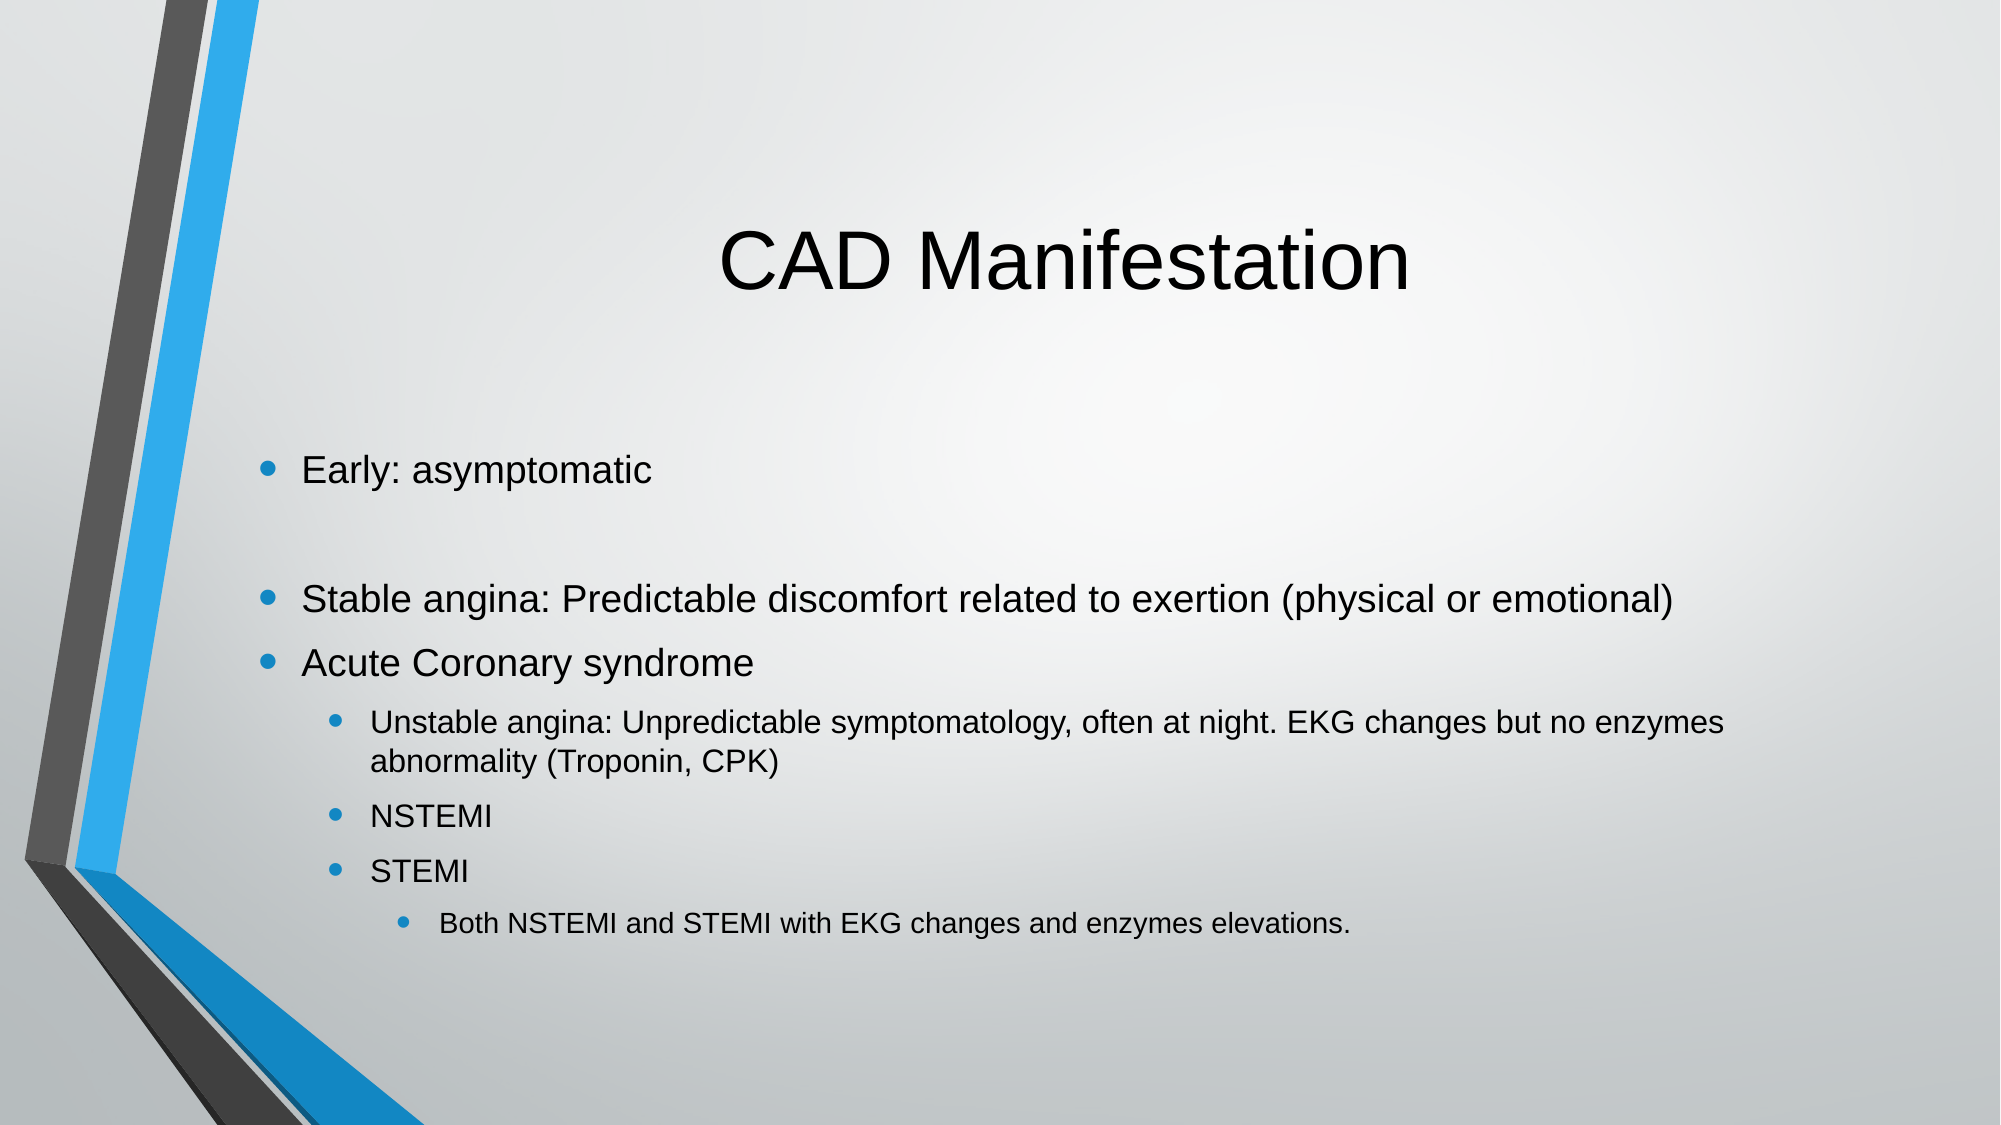

# CAD Manifestation
Early: asymptomatic

Stable angina: Predictable discomfort related to exertion (physical or emotional)
Acute Coronary syndrome
Unstable angina: Unpredictable symptomatology, often at night. EKG changes but no enzymes abnormality (Troponin, CPK)
NSTEMI
STEMI
Both NSTEMI and STEMI with EKG changes and enzymes elevations.